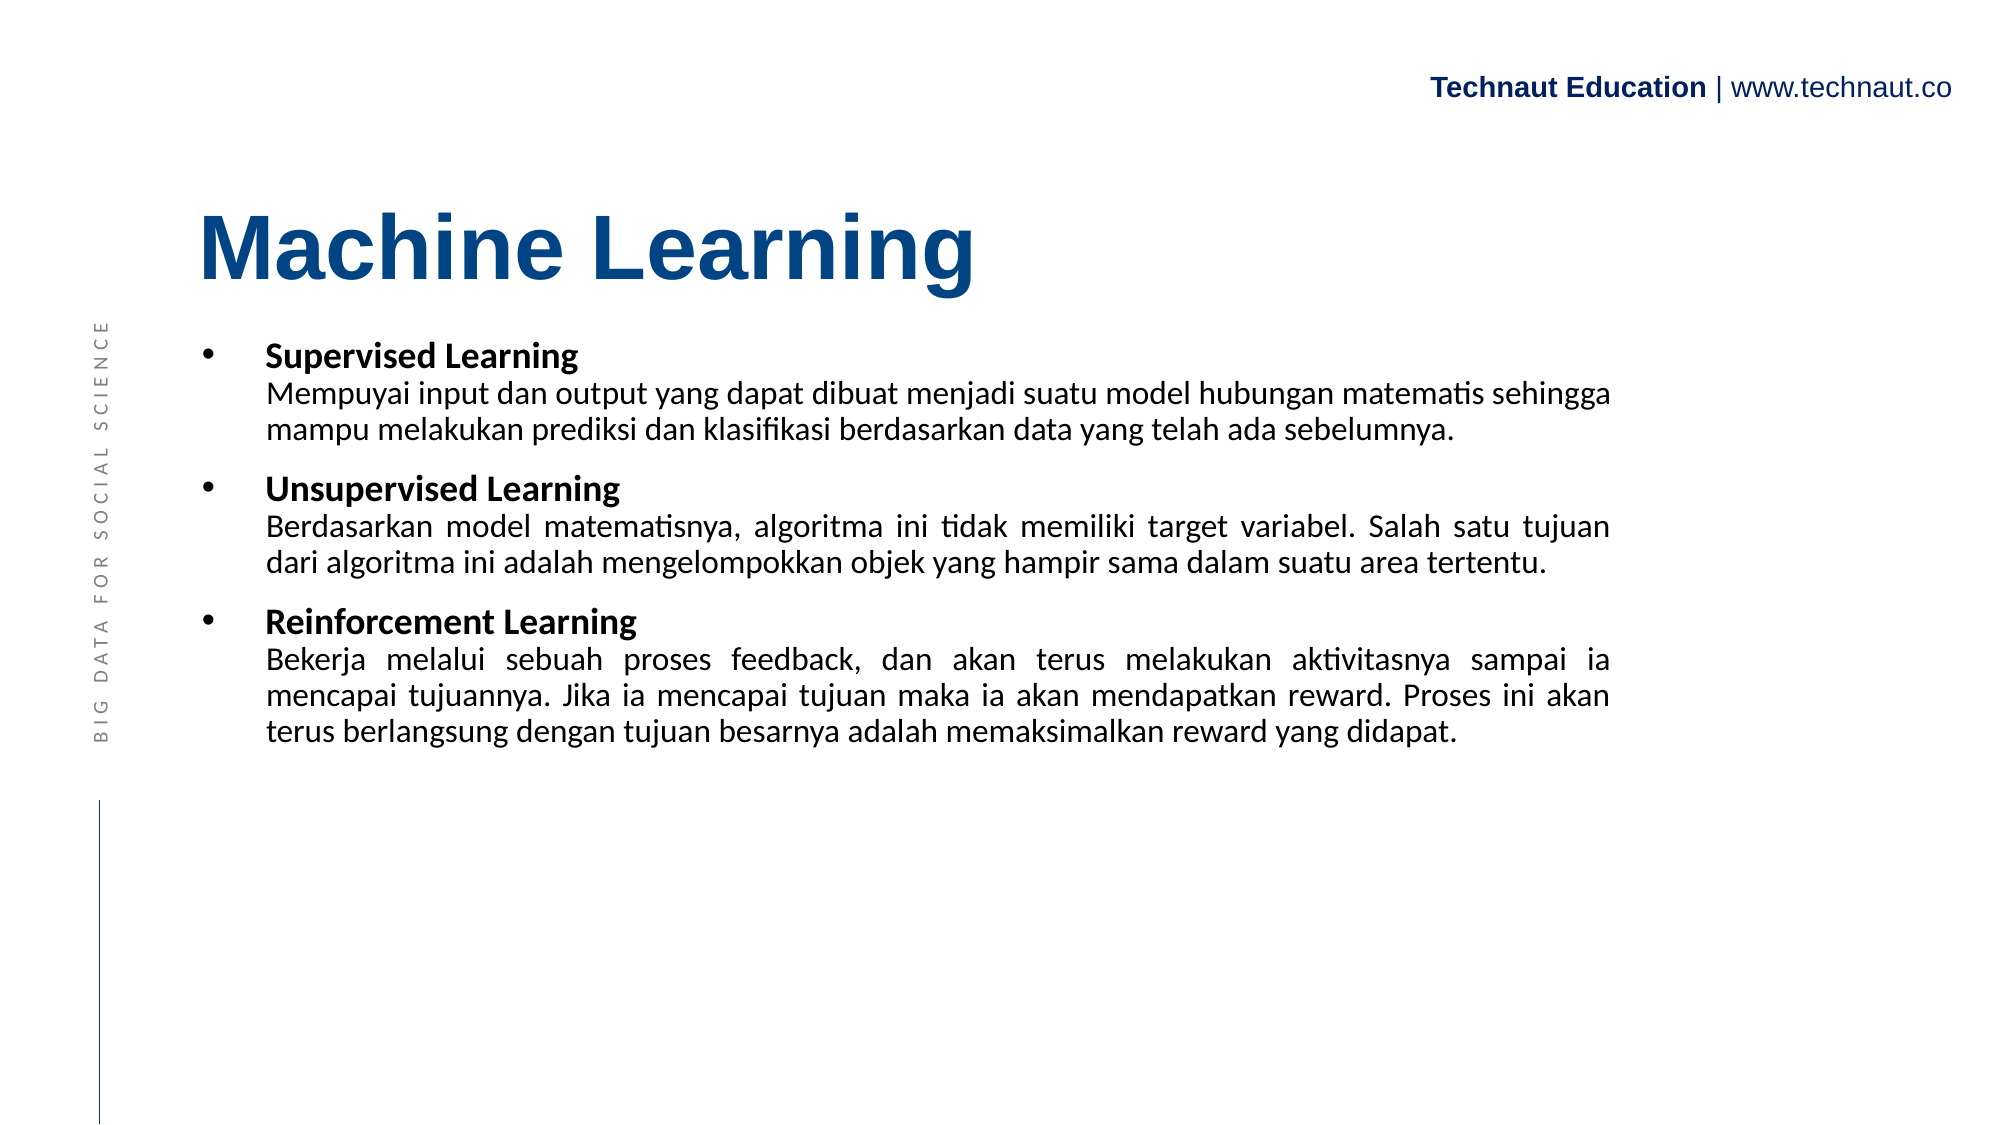

Technaut Education | www.technaut.co
# Machine Learning
Supervised Learning
Mempuyai input dan output yang dapat dibuat menjadi suatu model hubungan matematis sehingga mampu melakukan prediksi dan klasifikasi berdasarkan data yang telah ada sebelumnya.
Unsupervised Learning
Berdasarkan model matematisnya, algoritma ini tidak memiliki target variabel. Salah satu tujuan dari algoritma ini adalah mengelompokkan objek yang hampir sama dalam suatu area tertentu.
Reinforcement Learning
Bekerja melalui sebuah proses feedback, dan akan terus melakukan aktivitasnya sampai ia mencapai tujuannya. Jika ia mencapai tujuan maka ia akan mendapatkan reward. Proses ini akan terus berlangsung dengan tujuan besarnya adalah memaksimalkan reward yang didapat.

BIG DATA FOR SOCIAL SCIENCE